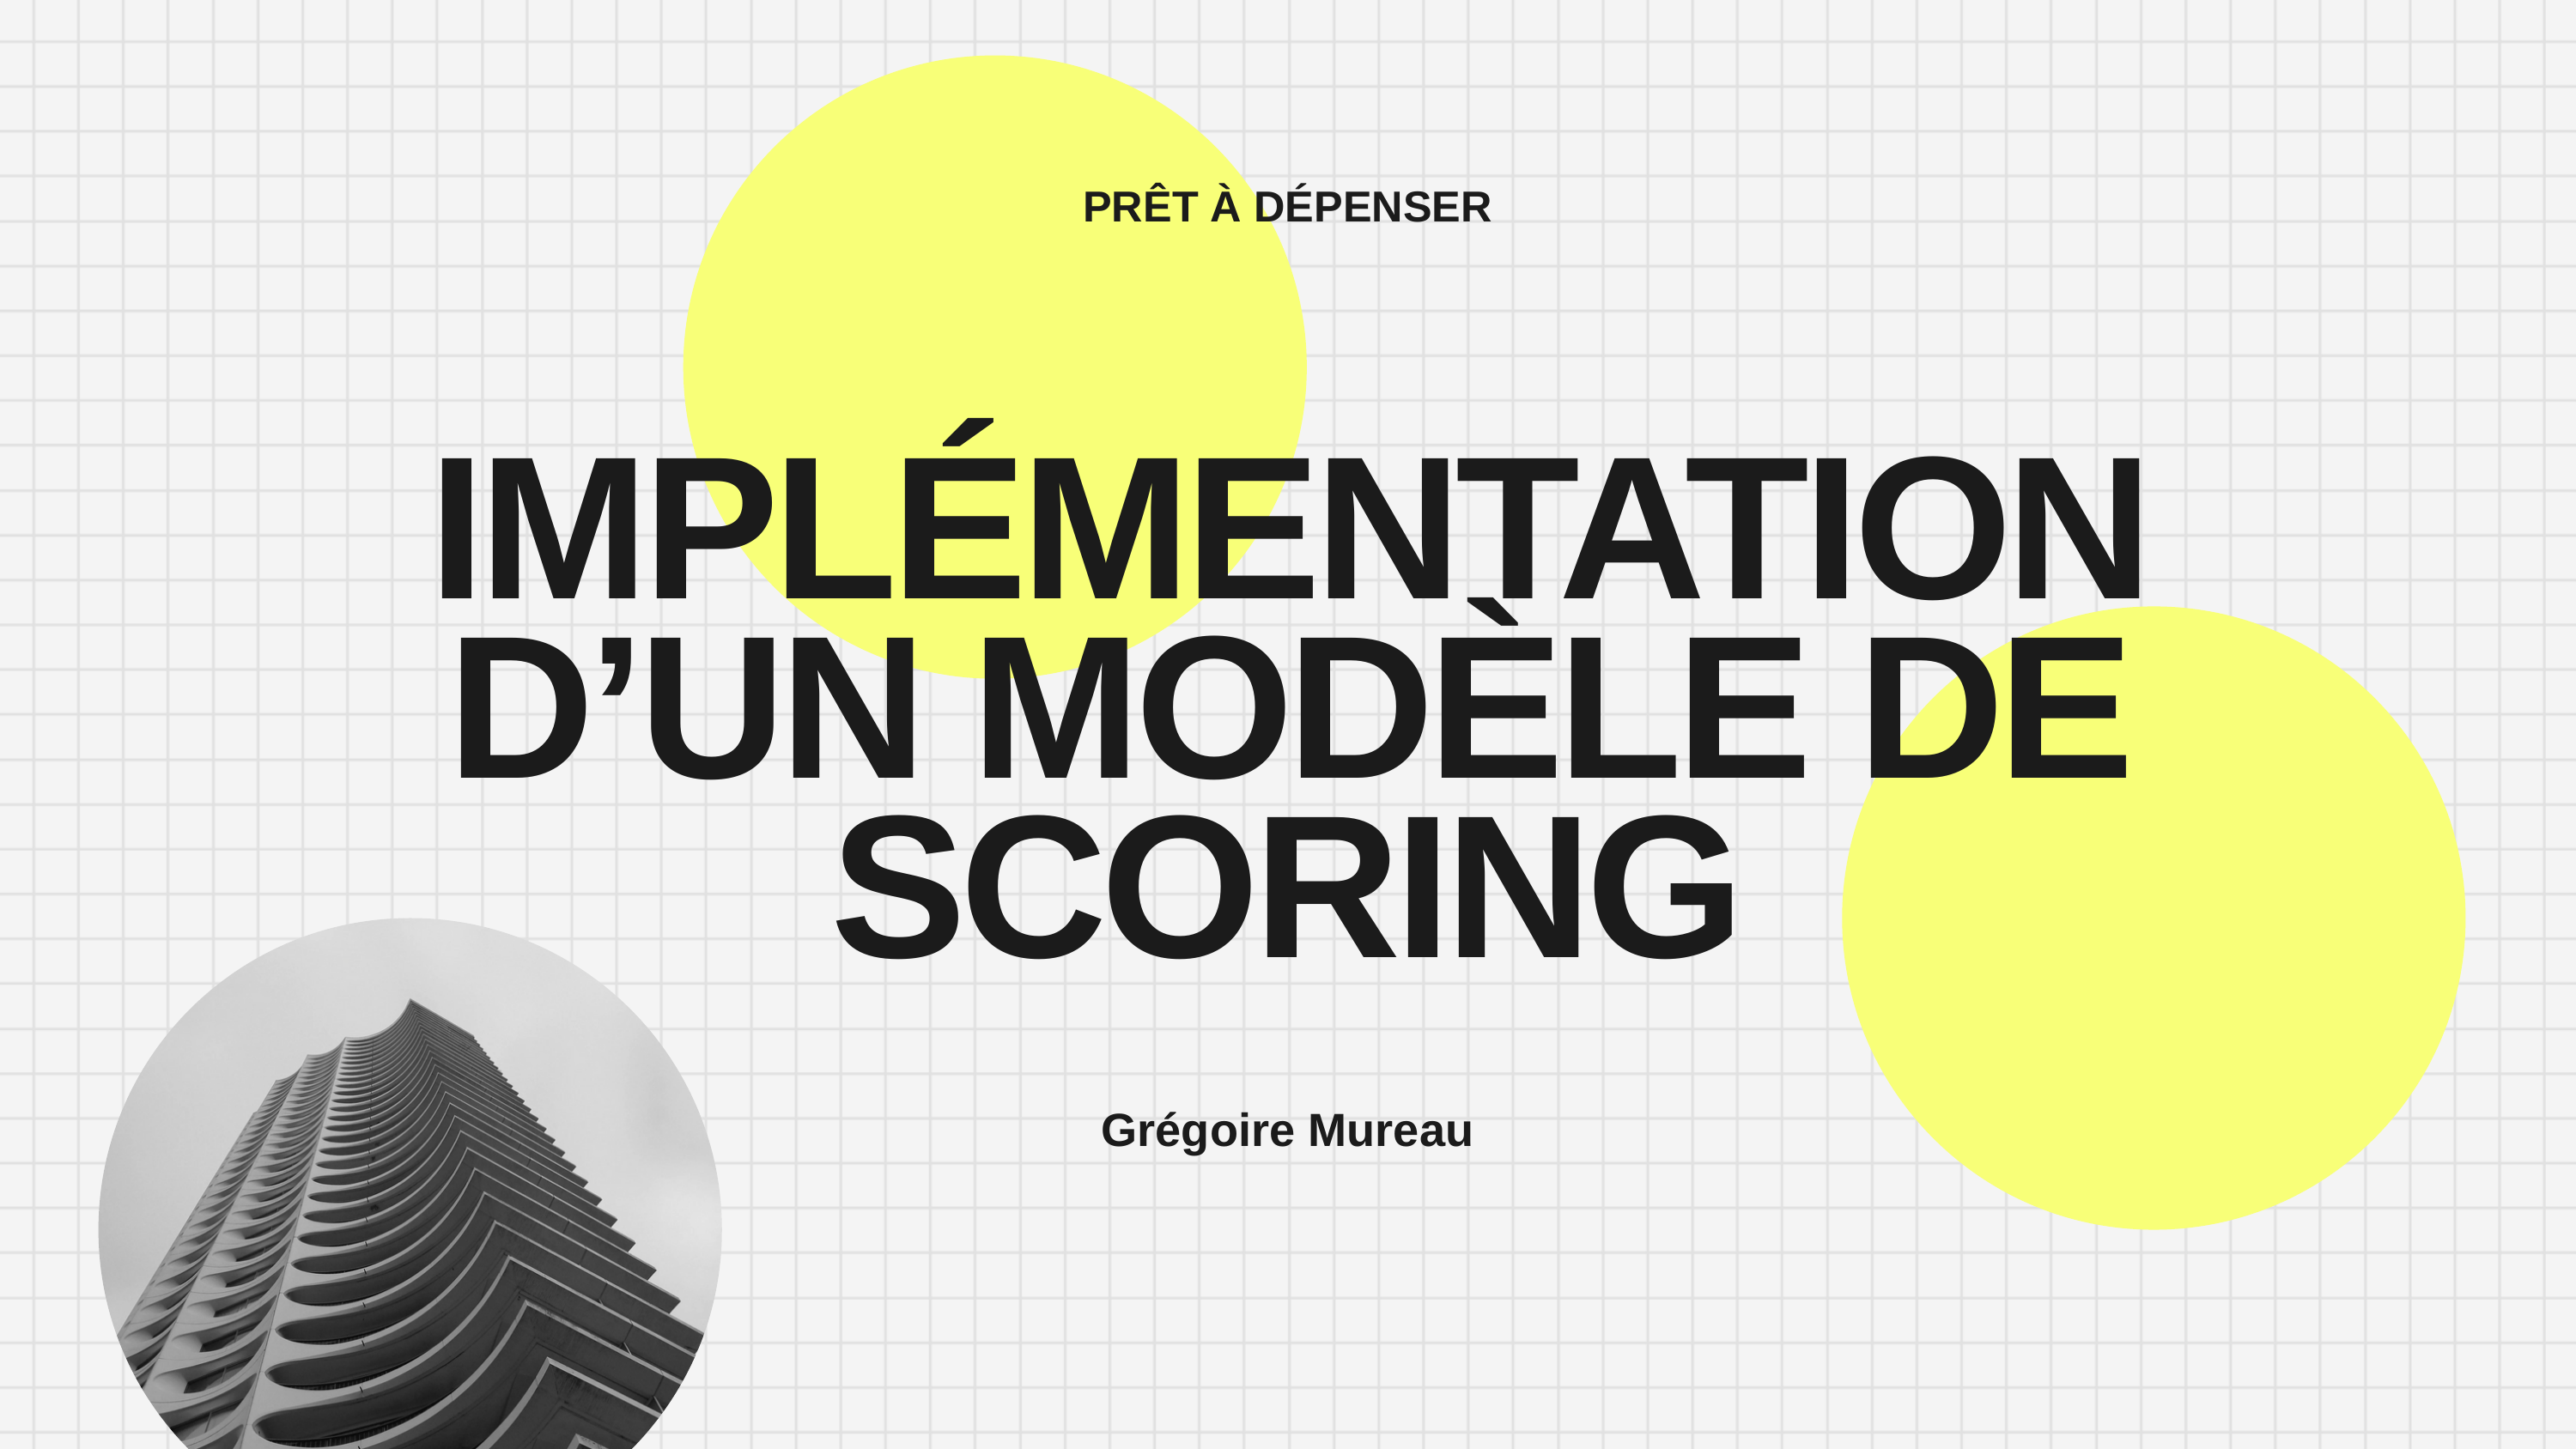

PRÊT À DÉPENSER
IMPLÉMENTATION D’UN MODÈLE DE SCORING
Grégoire Mureau